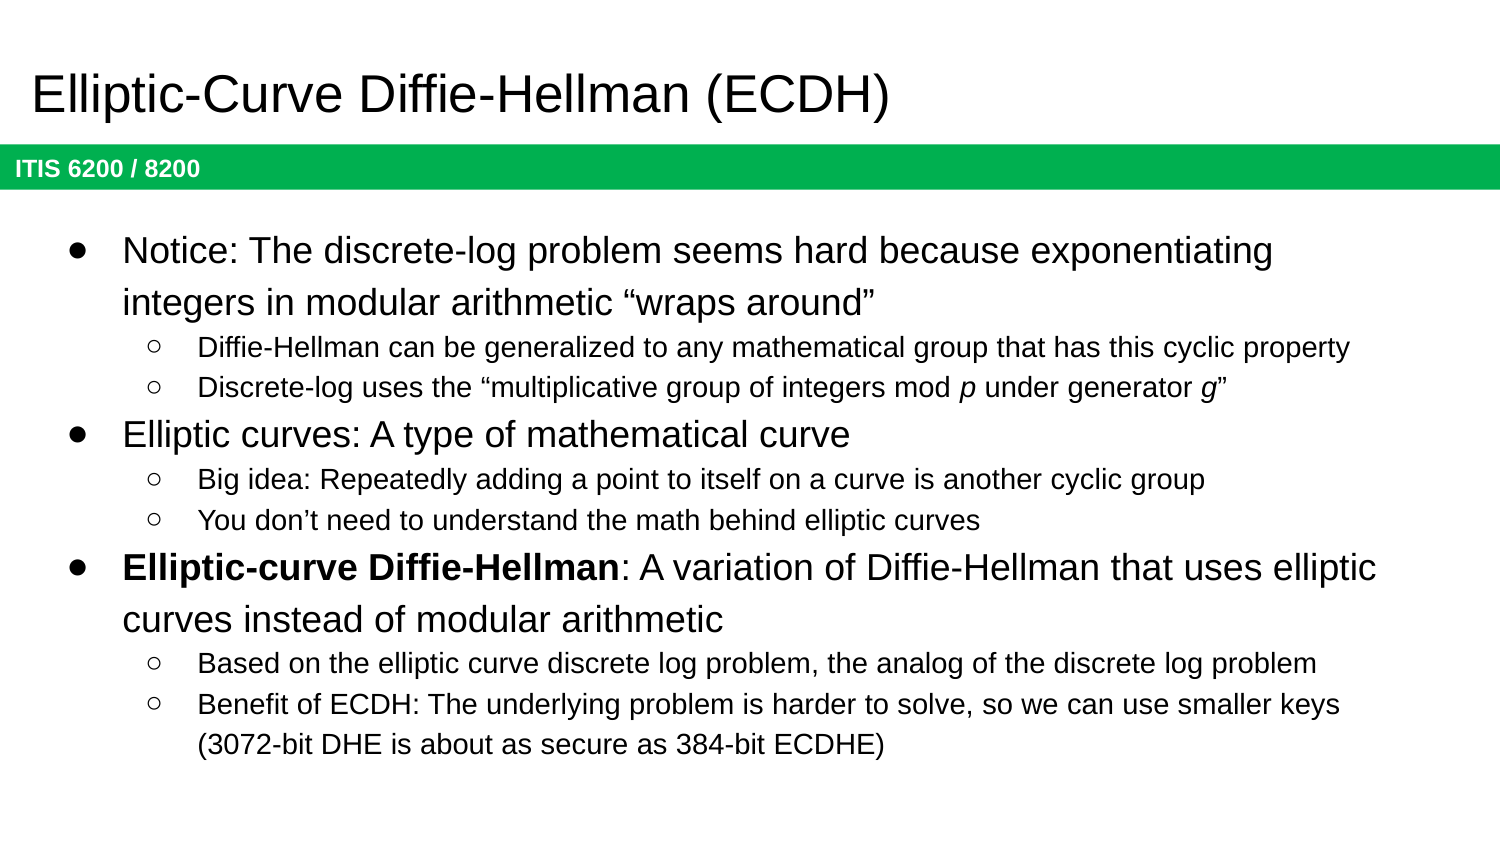

# Elliptic-Curve Diffie-Hellman (ECDH)
Notice: The discrete-log problem seems hard because exponentiating integers in modular arithmetic “wraps around”
Diffie-Hellman can be generalized to any mathematical group that has this cyclic property
Discrete-log uses the “multiplicative group of integers mod p under generator g”
Elliptic curves: A type of mathematical curve
Big idea: Repeatedly adding a point to itself on a curve is another cyclic group
You don’t need to understand the math behind elliptic curves
Elliptic-curve Diffie-Hellman: A variation of Diffie-Hellman that uses elliptic curves instead of modular arithmetic
Based on the elliptic curve discrete log problem, the analog of the discrete log problem
Benefit of ECDH: The underlying problem is harder to solve, so we can use smaller keys (3072-bit DHE is about as secure as 384-bit ECDHE)